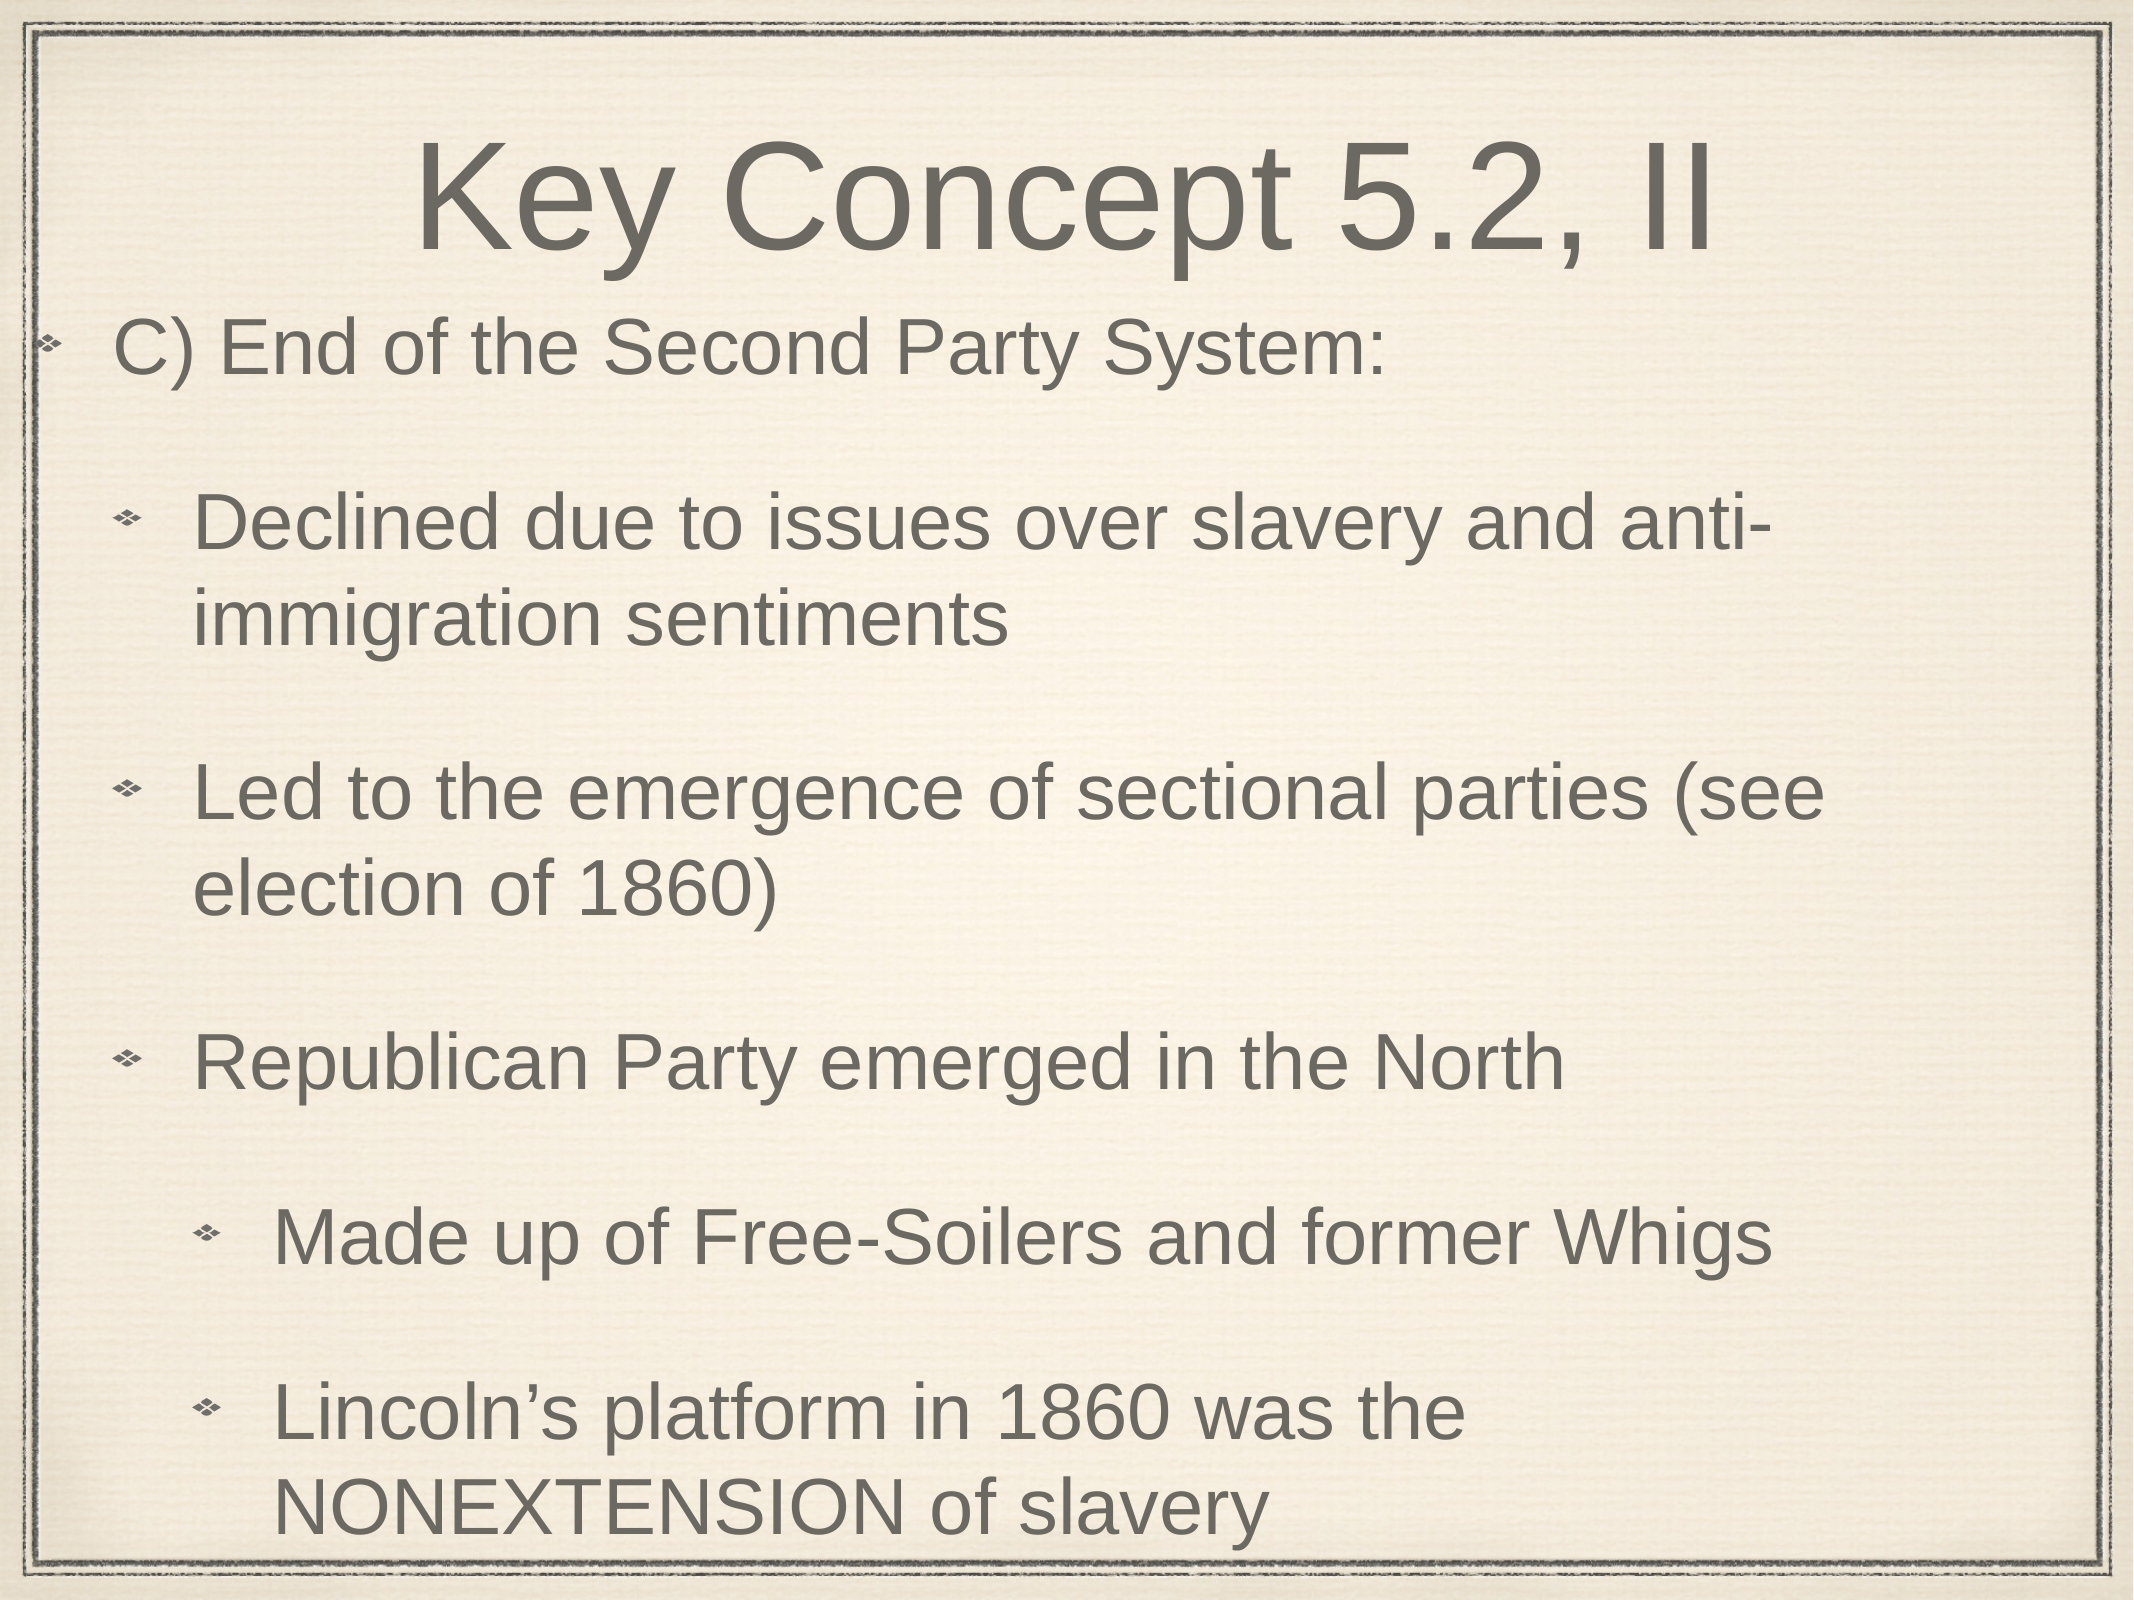

# Key Concept 5.2, II
C) End of the Second Party System:
Declined due to issues over slavery and anti-immigration sentiments
Led to the emergence of sectional parties (see election of 1860)
Republican Party emerged in the North
Made up of Free-Soilers and former Whigs
Lincoln’s platform in 1860 was the NONEXTENSION of slavery